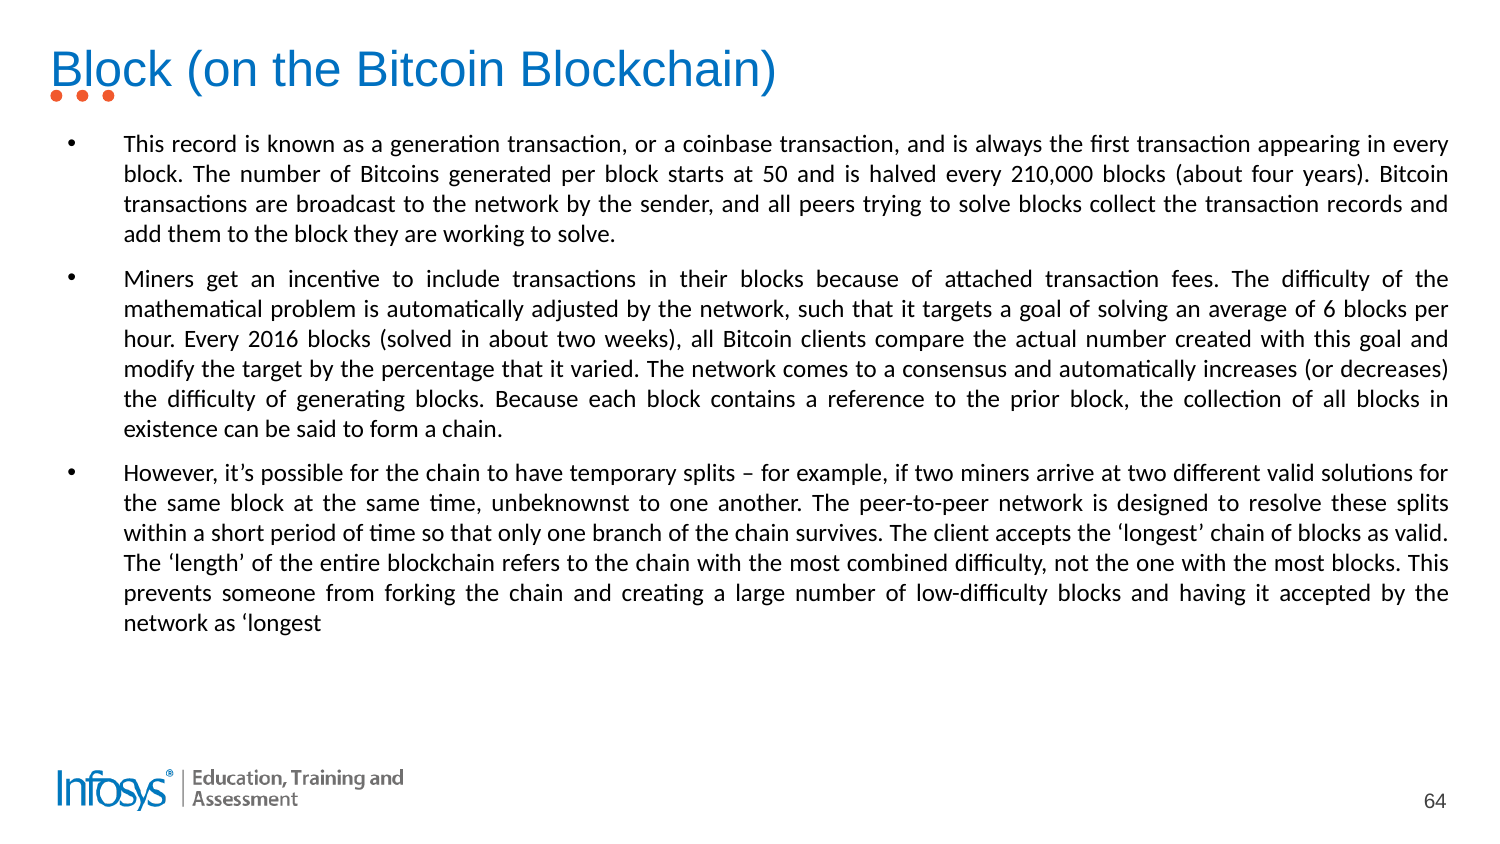

# Block (on the Bitcoin Blockchain)
This record is known as a generation transaction, or a coinbase transaction, and is always the first transaction appearing in every block. The number of Bitcoins generated per block starts at 50 and is halved every 210,000 blocks (about four years). Bitcoin transactions are broadcast to the network by the sender, and all peers trying to solve blocks collect the transaction records and add them to the block they are working to solve.
Miners get an incentive to include transactions in their blocks because of attached transaction fees. The difficulty of the mathematical problem is automatically adjusted by the network, such that it targets a goal of solving an average of 6 blocks per hour. Every 2016 blocks (solved in about two weeks), all Bitcoin clients compare the actual number created with this goal and modify the target by the percentage that it varied. The network comes to a consensus and automatically increases (or decreases) the difficulty of generating blocks. Because each block contains a reference to the prior block, the collection of all blocks in existence can be said to form a chain.
However, it’s possible for the chain to have temporary splits – for example, if two miners arrive at two different valid solutions for the same block at the same time, unbeknownst to one another. The peer-to-peer network is designed to resolve these splits within a short period of time so that only one branch of the chain survives. The client accepts the ‘longest’ chain of blocks as valid. The ‘length’ of the entire blockchain refers to the chain with the most combined difficulty, not the one with the most blocks. This prevents someone from forking the chain and creating a large number of low-difficulty blocks and having it accepted by the network as ‘longest
64